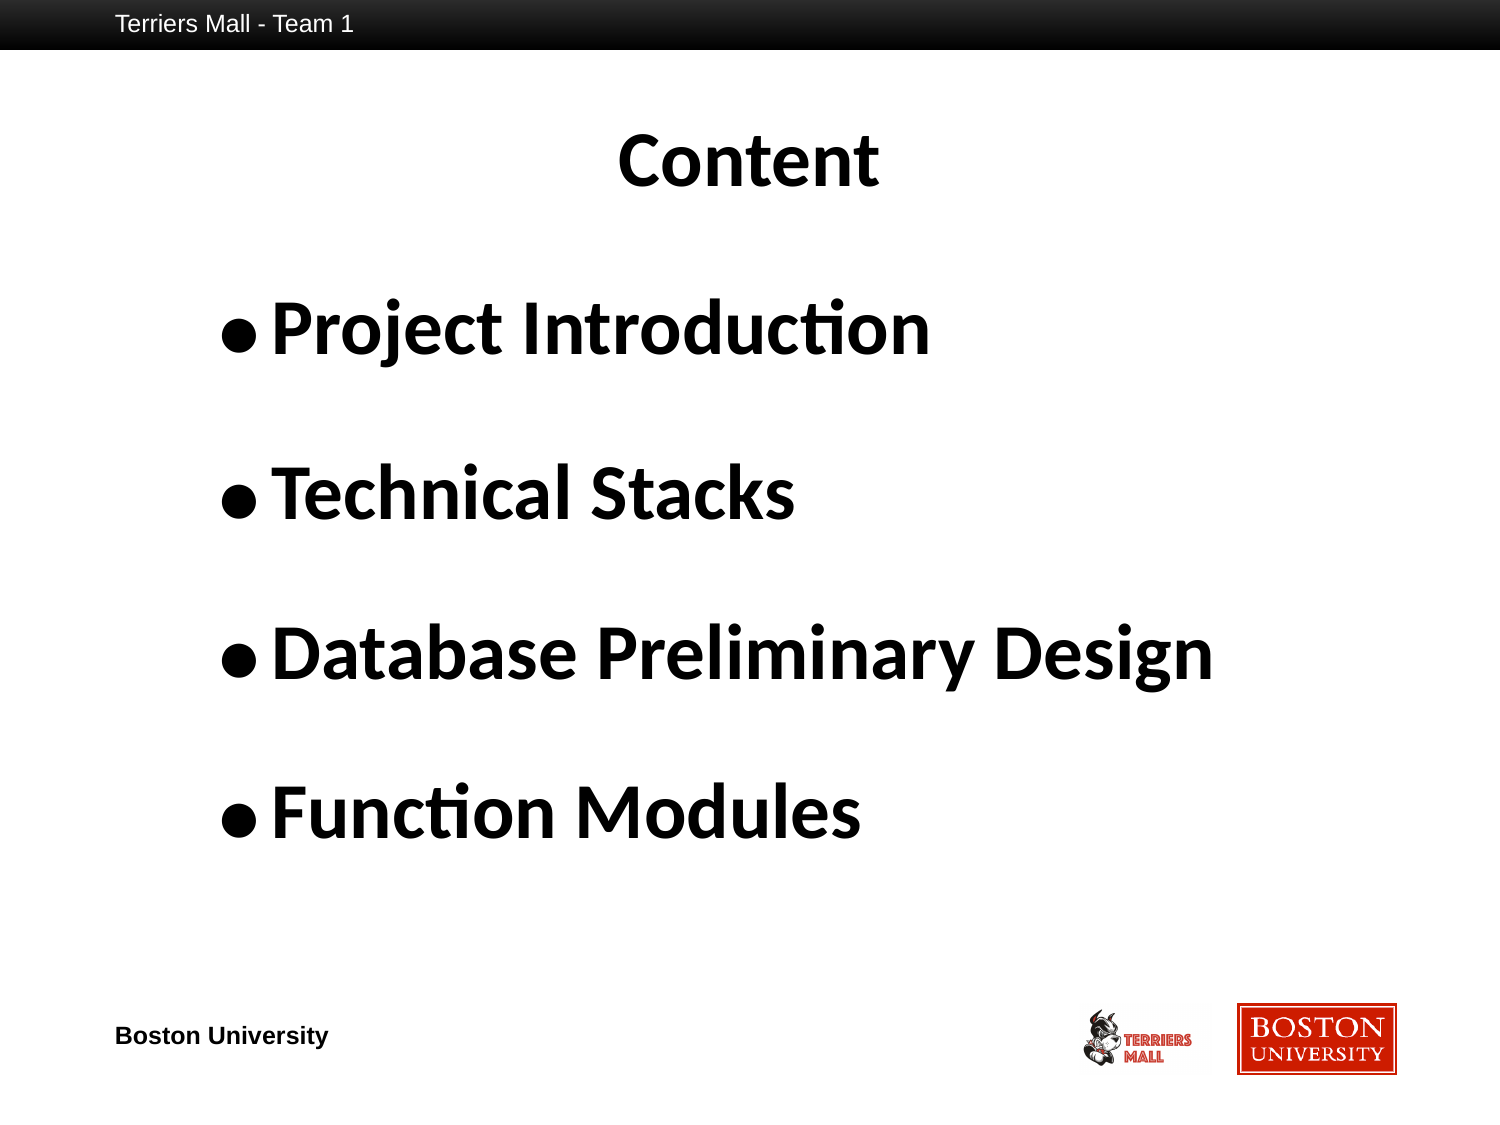

Terriers Mall - Team 1

Content
Project Introduction
# Technical Stacks
Database Preliminary Design
Function Modules